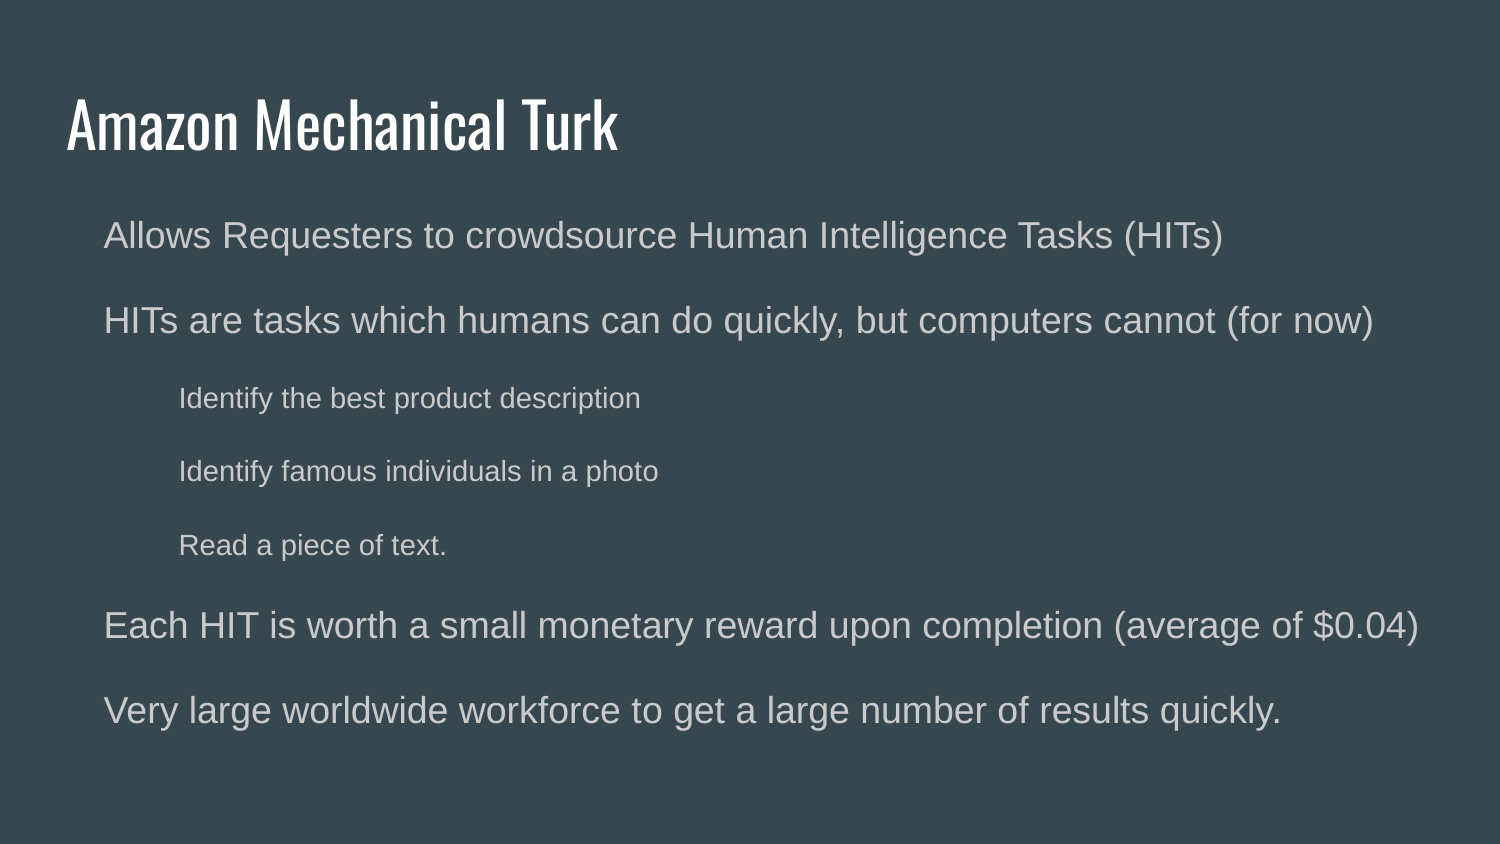

# Amazon Mechanical Turk

Allows Requesters to crowdsource Human Intelligence Tasks (HITs)
HITs are tasks which humans can do quickly, but computers cannot (for now)
Identify the best product description
Identify famous individuals in a photo
Read a piece of text.
Each HIT is worth a small monetary reward upon completion (average of $0.04)
Very large worldwide workforce to get a large number of results quickly.